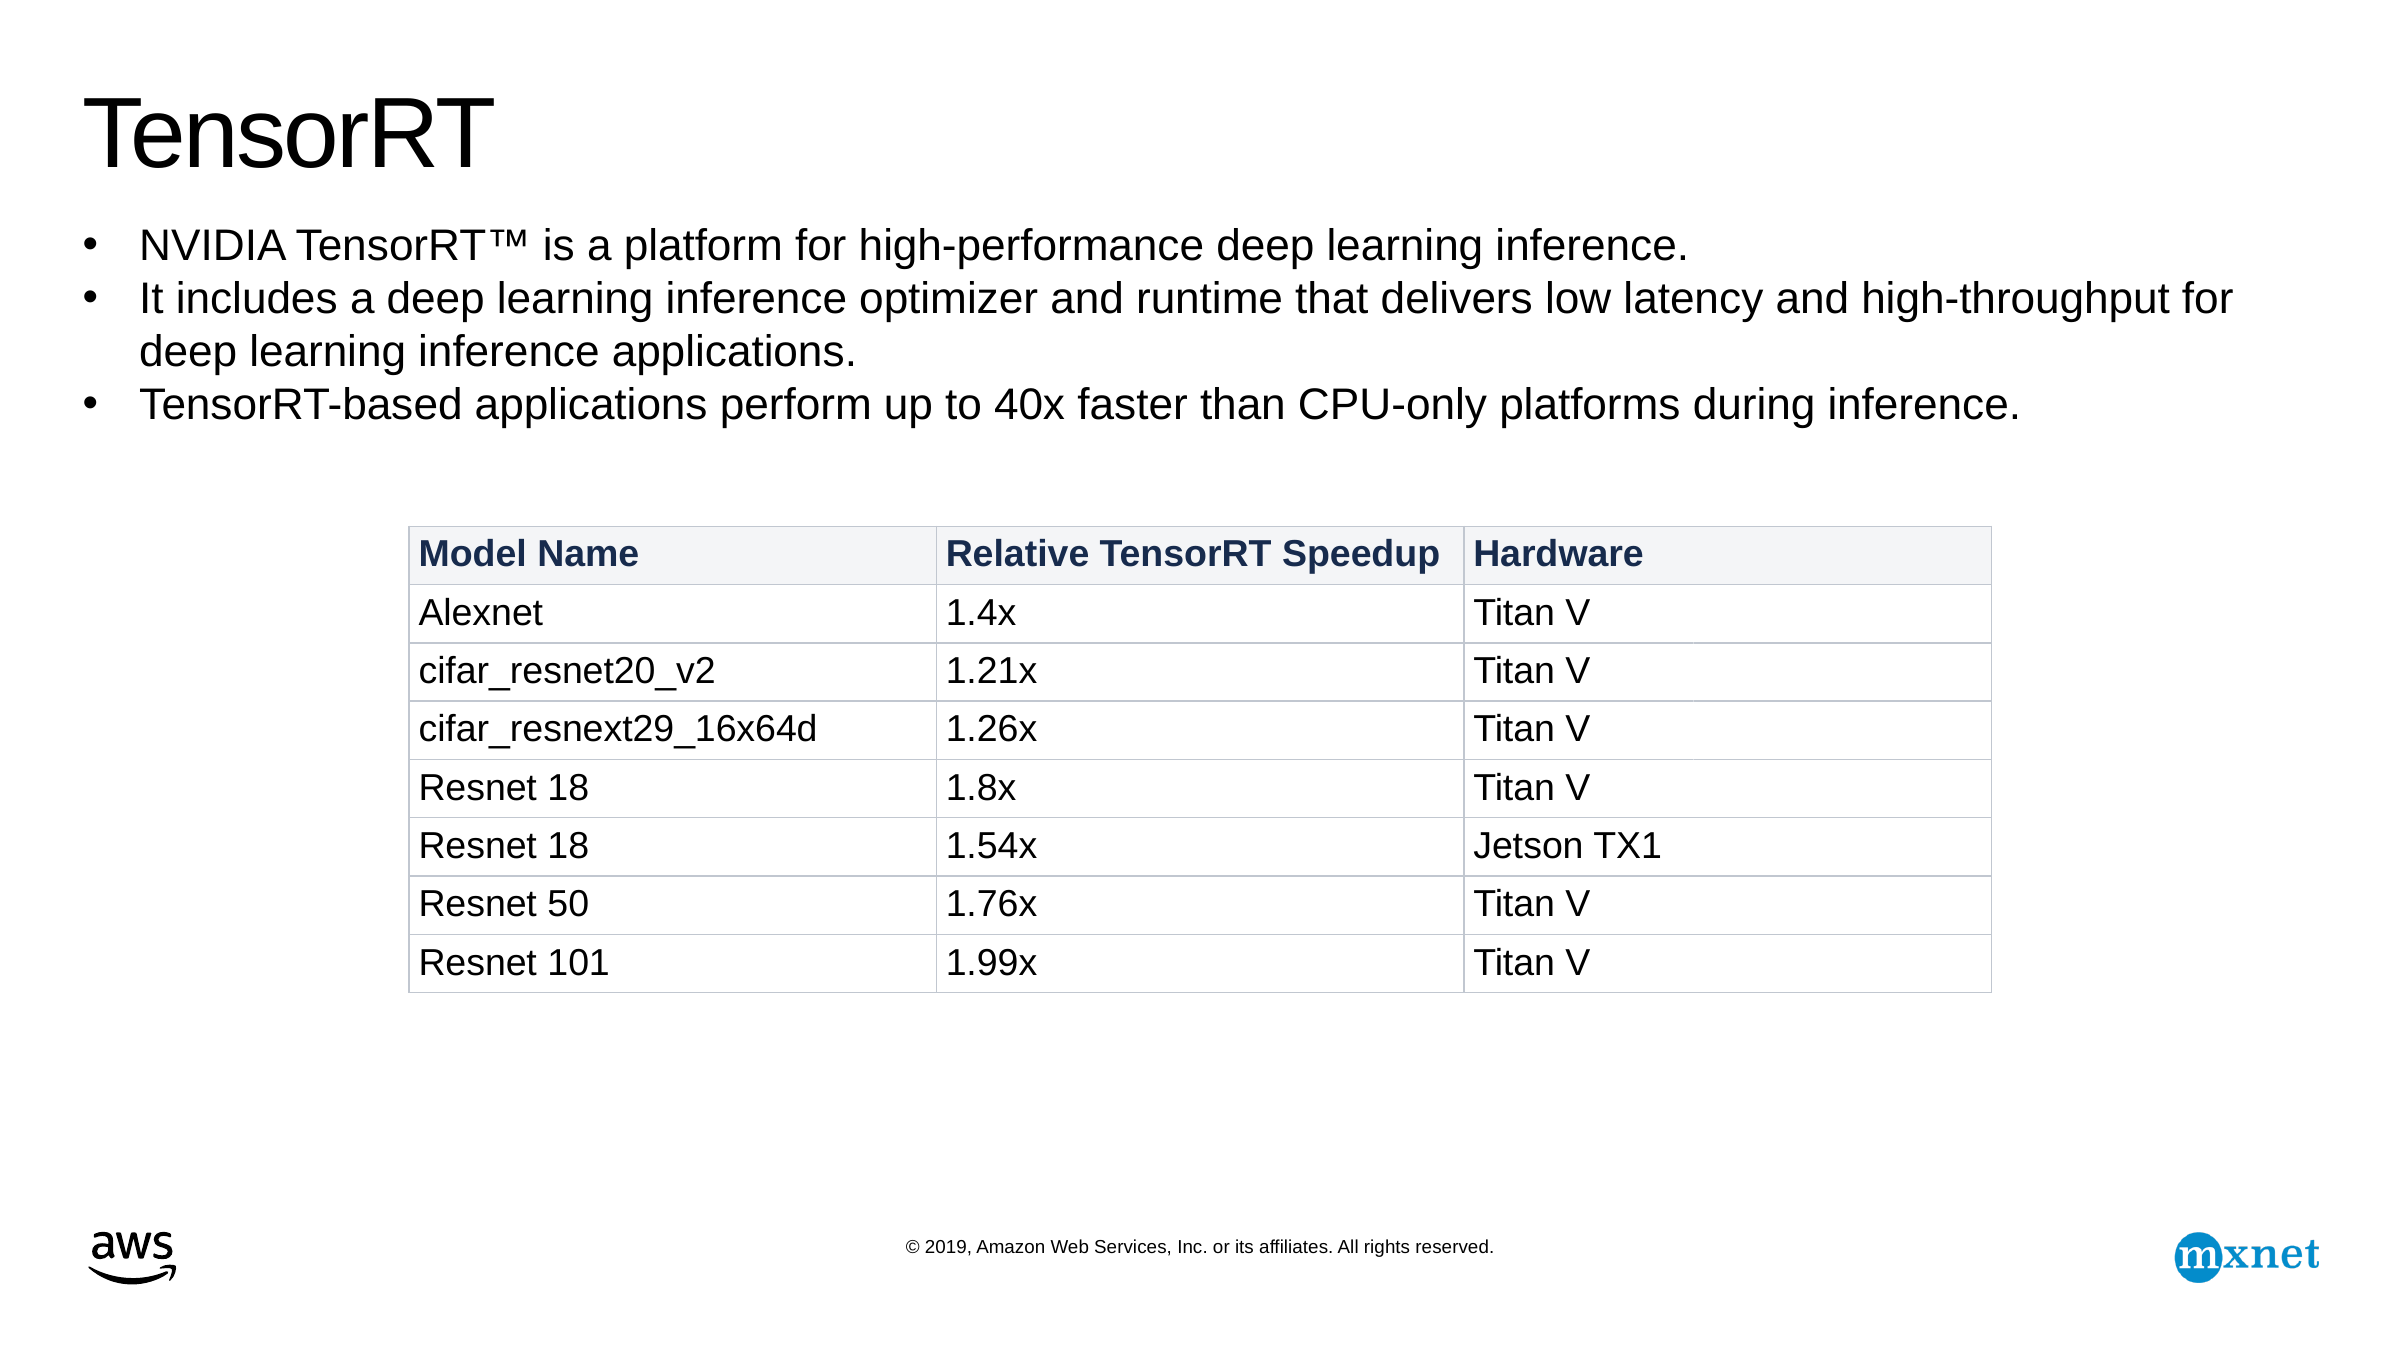

# TensorRT
NVIDIA TensorRT™ is a platform for high-performance deep learning inference.
It includes a deep learning inference optimizer and runtime that delivers low latency and high-throughput for deep learning inference applications.
TensorRT-based applications perform up to 40x faster than CPU-only platforms during inference.
| Model Name | Relative TensorRT Speedup | Hardware |
| --- | --- | --- |
| Alexnet | 1.4x | Titan V |
| cifar\_resnet20\_v2 | 1.21x | Titan V |
| cifar\_resnext29\_16x64d | 1.26x | Titan V |
| Resnet 18 | 1.8x | Titan V |
| Resnet 18 | 1.54x | Jetson TX1 |
| Resnet 50 | 1.76x | Titan V |
| Resnet 101 | 1.99x | Titan V |